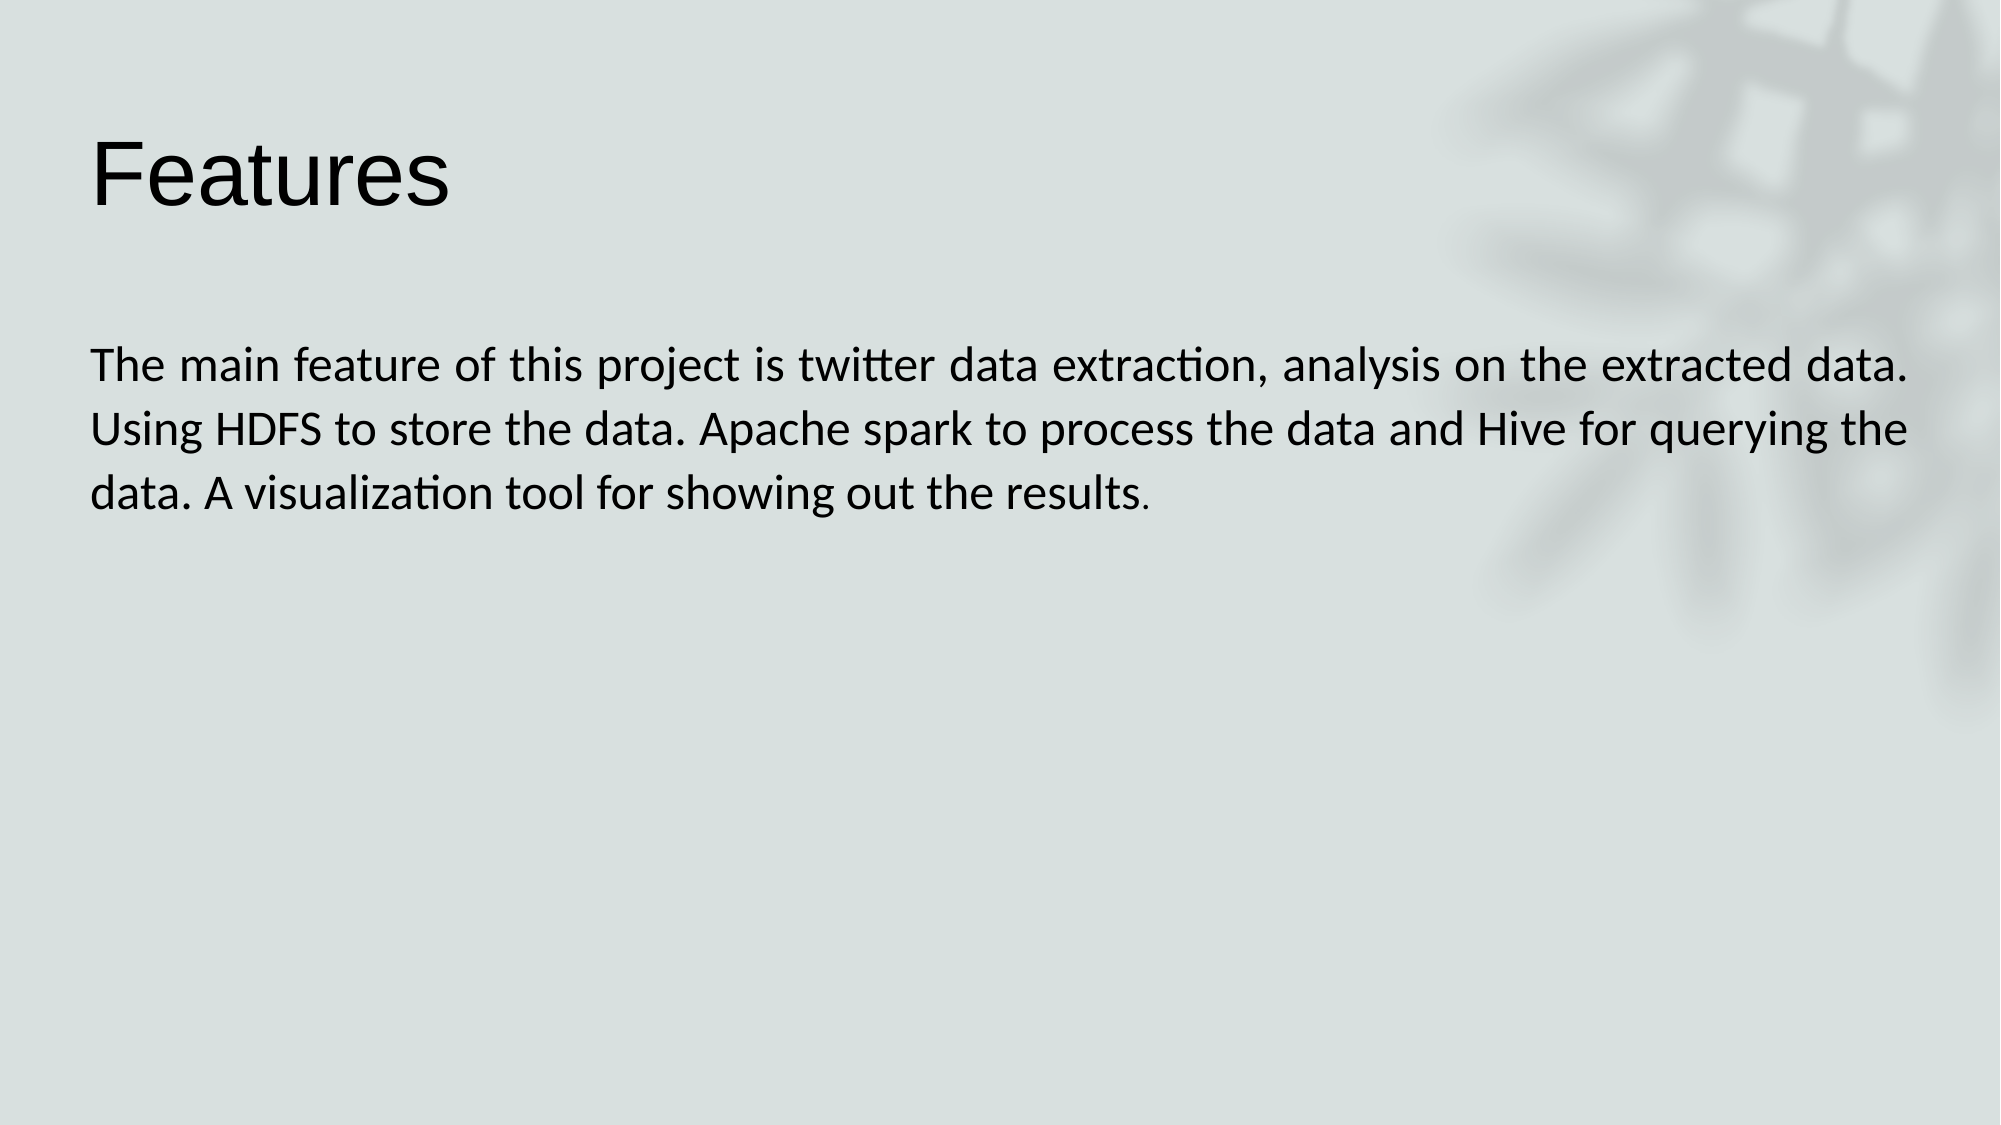

# Features
The main feature of this project is twitter data extraction, analysis on the extracted data. Using HDFS to store the data. Apache spark to process the data and Hive for querying the data. A visualization tool for showing out the results.